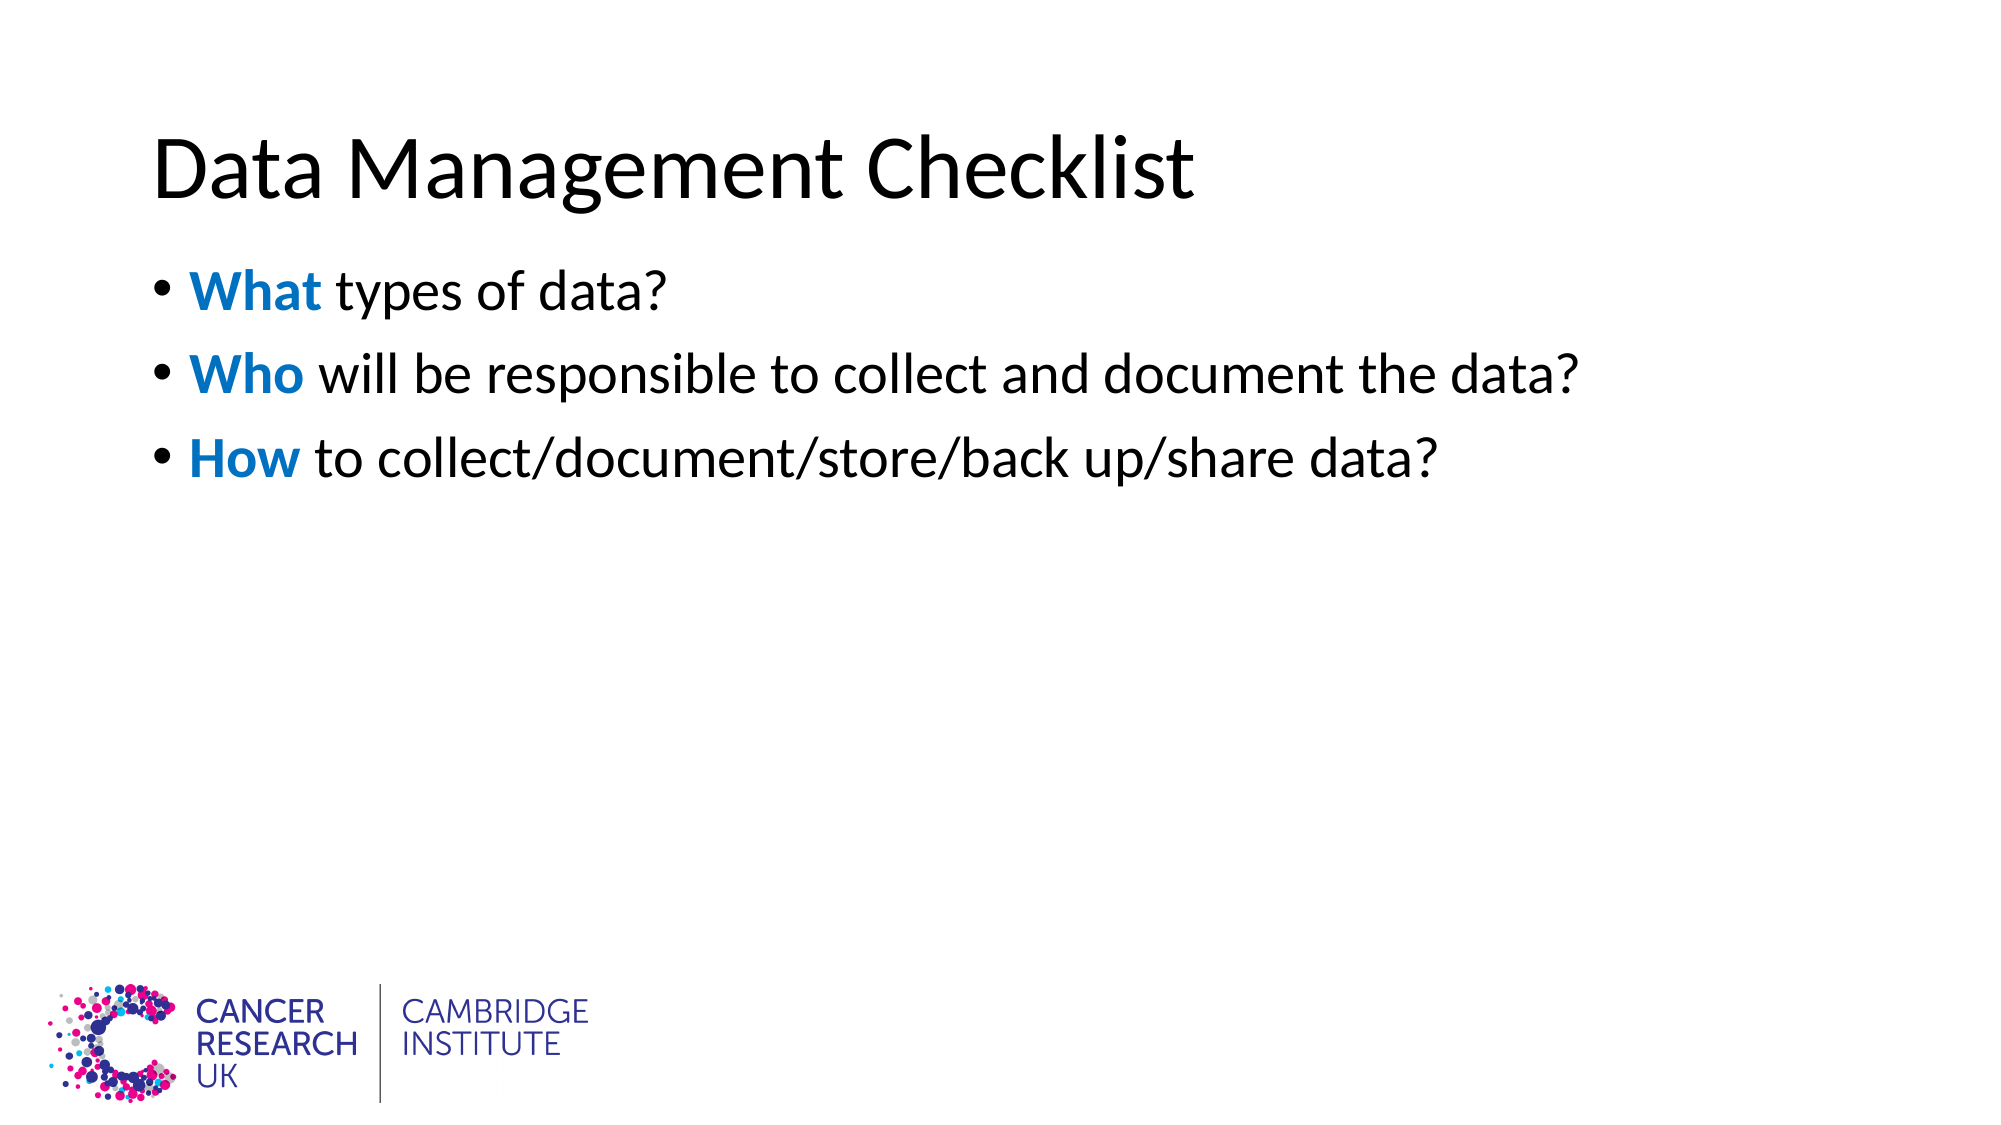

# Data Management Checklist
What types of data?
Who will be responsible to collect and document the data?
How to collect/document/store/back up/share data?